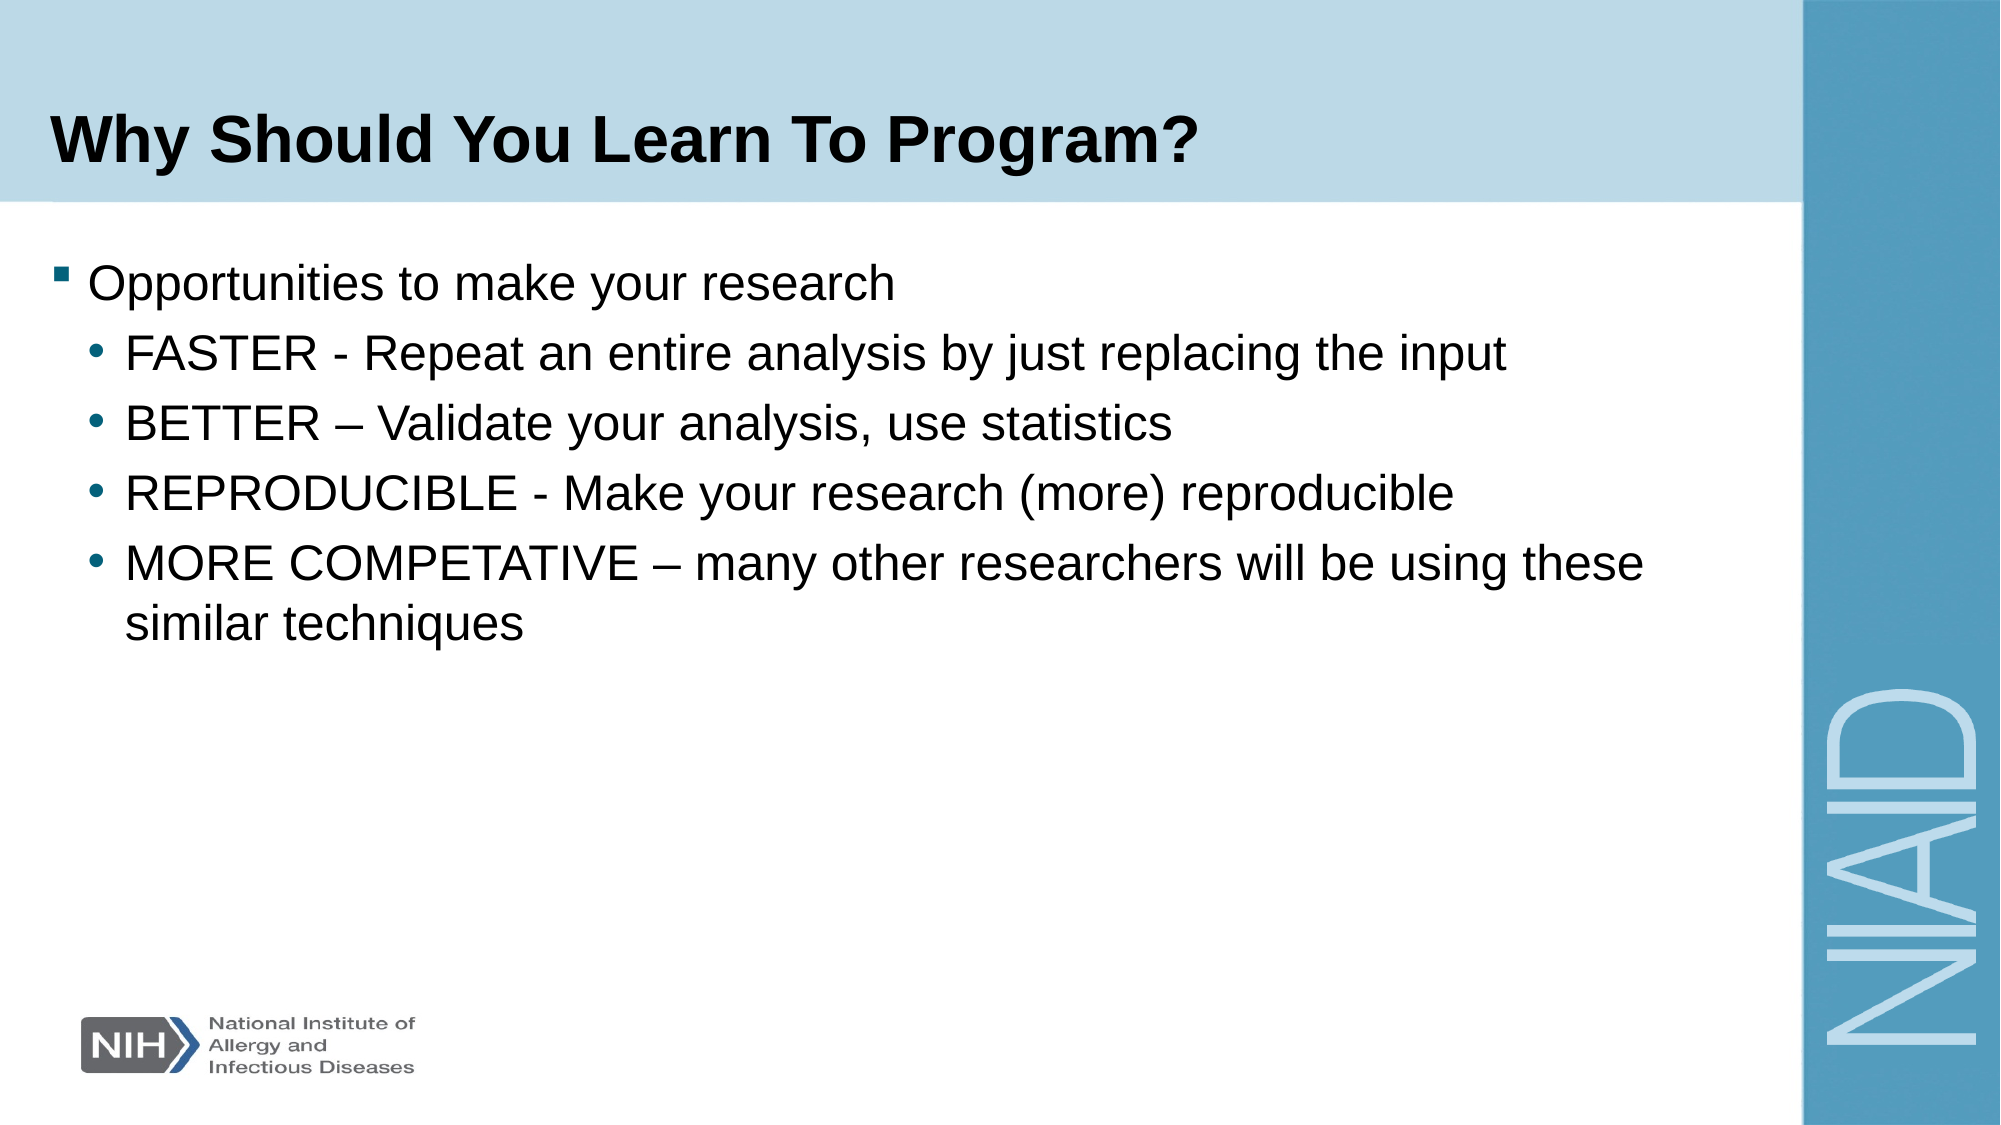

# Why Should You Learn To Program?
Opportunities to make your research
FASTER - Repeat an entire analysis by just replacing the input
BETTER – Validate your analysis, use statistics
REPRODUCIBLE - Make your research (more) reproducible
MORE COMPETATIVE – many other researchers will be using these similar techniques